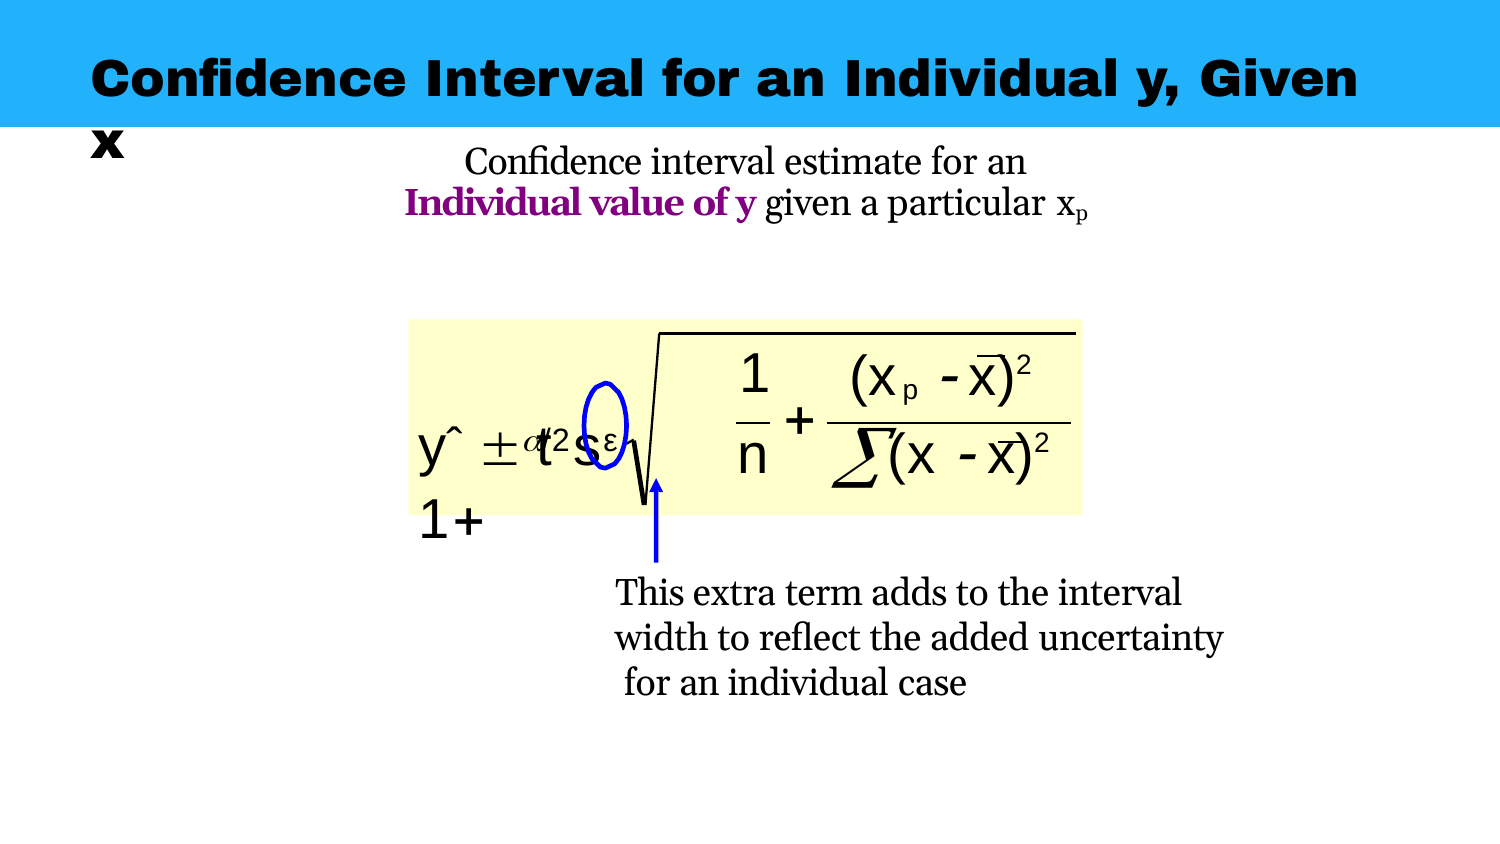

Confidence Interval for an Individual y, Given
x
Confidence interval estimate for an
Individual value of y given a particular xp

(x	− x)2

1	p
n	∑(x − x)2
yˆ ± t	s	1+
+

α/2	ε

This extra term adds to the interval  width to reflect the added uncertainty  for an individual case